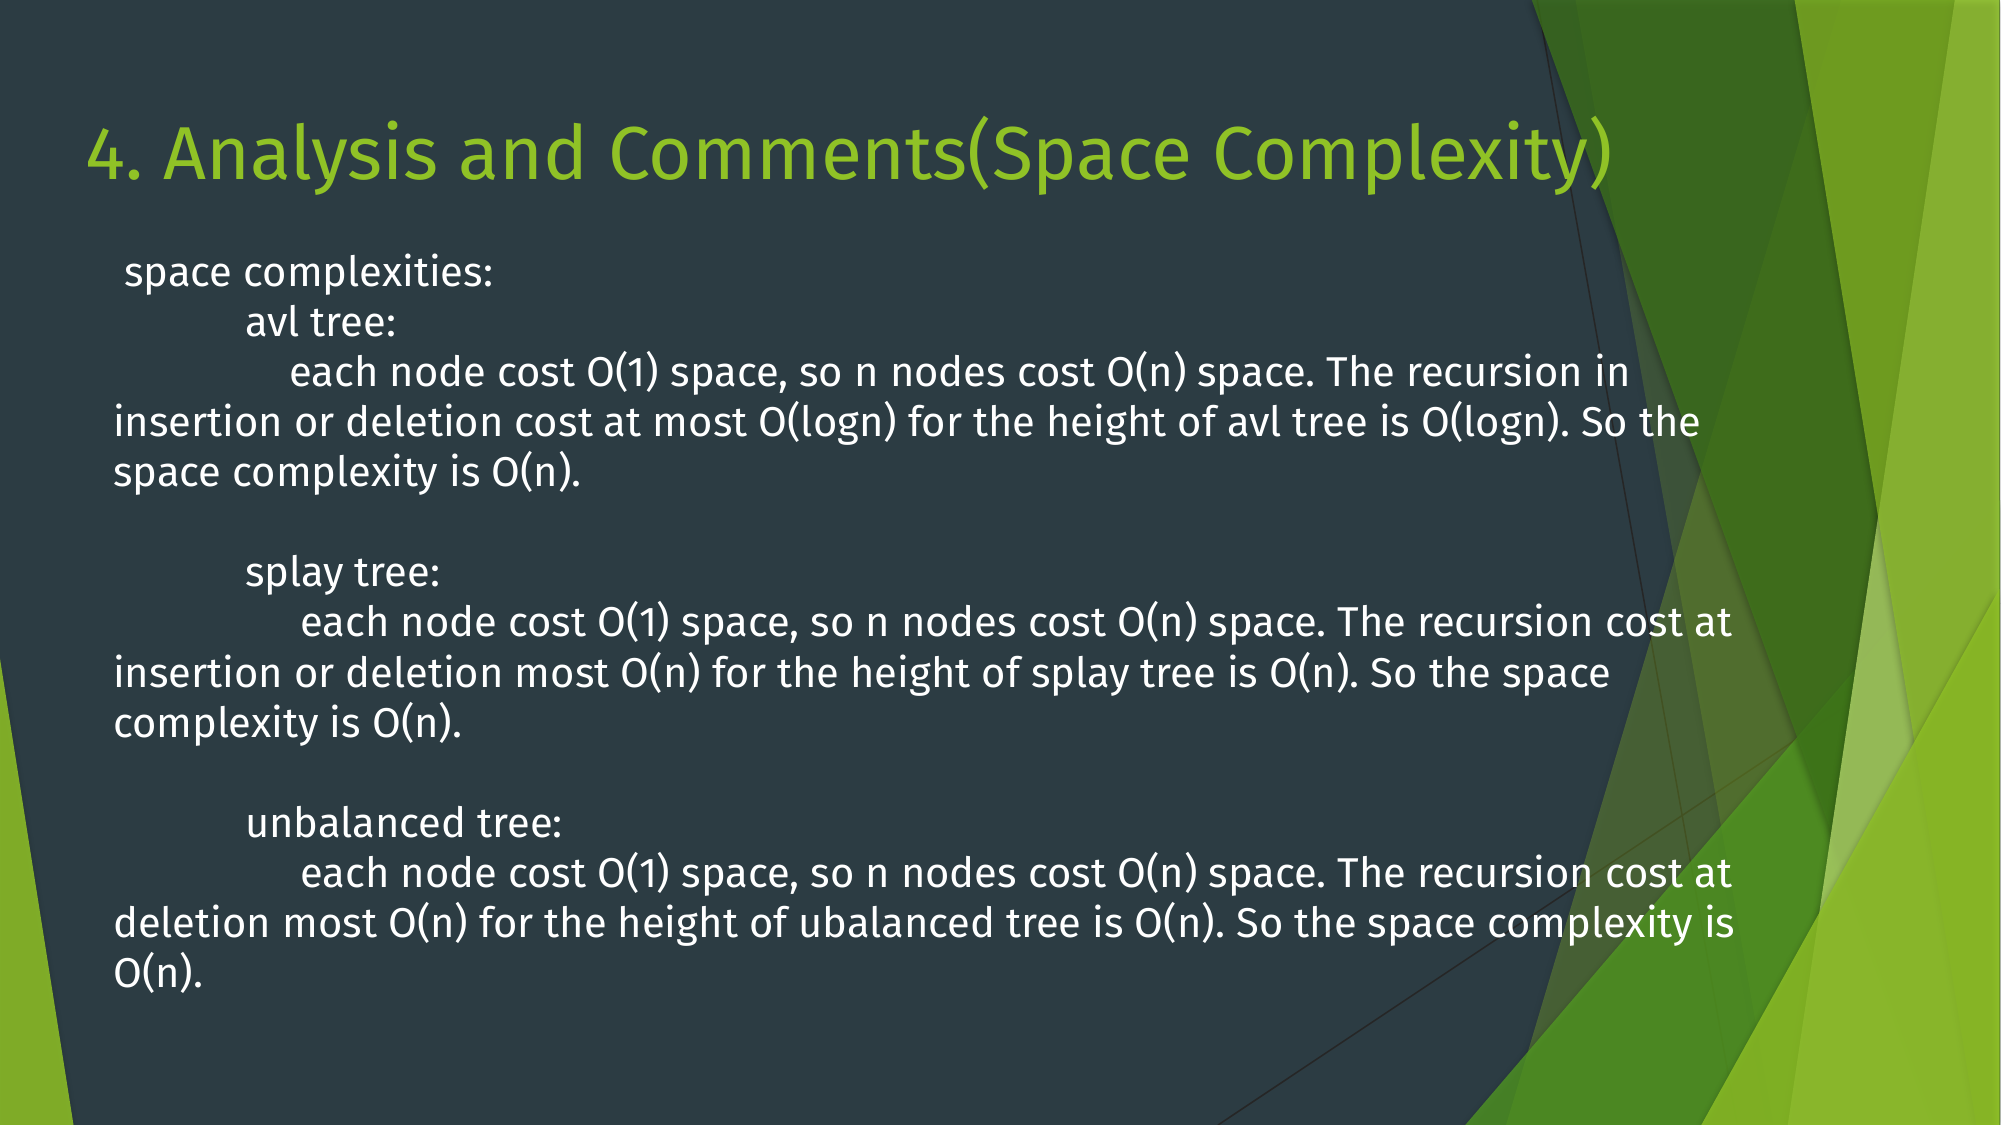

# 4. Analysis and Comments(Space Complexity)
 space complexities:
            avl tree:
                each node cost O(1) space, so n nodes cost O(n) space. The recursion in insertion or deletion cost at most O(logn) for the height of avl tree is O(logn). So the space complexity is O(n).

            splay tree:
                 each node cost O(1) space, so n nodes cost O(n) space. The recursion cost at insertion or deletion most O(n) for the height of splay tree is O(n). So the space complexity is O(n).

            unbalanced tree:
                 each node cost O(1) space, so n nodes cost O(n) space. The recursion cost at deletion most O(n) for the height of ubalanced tree is O(n). So the space complexity is O(n).